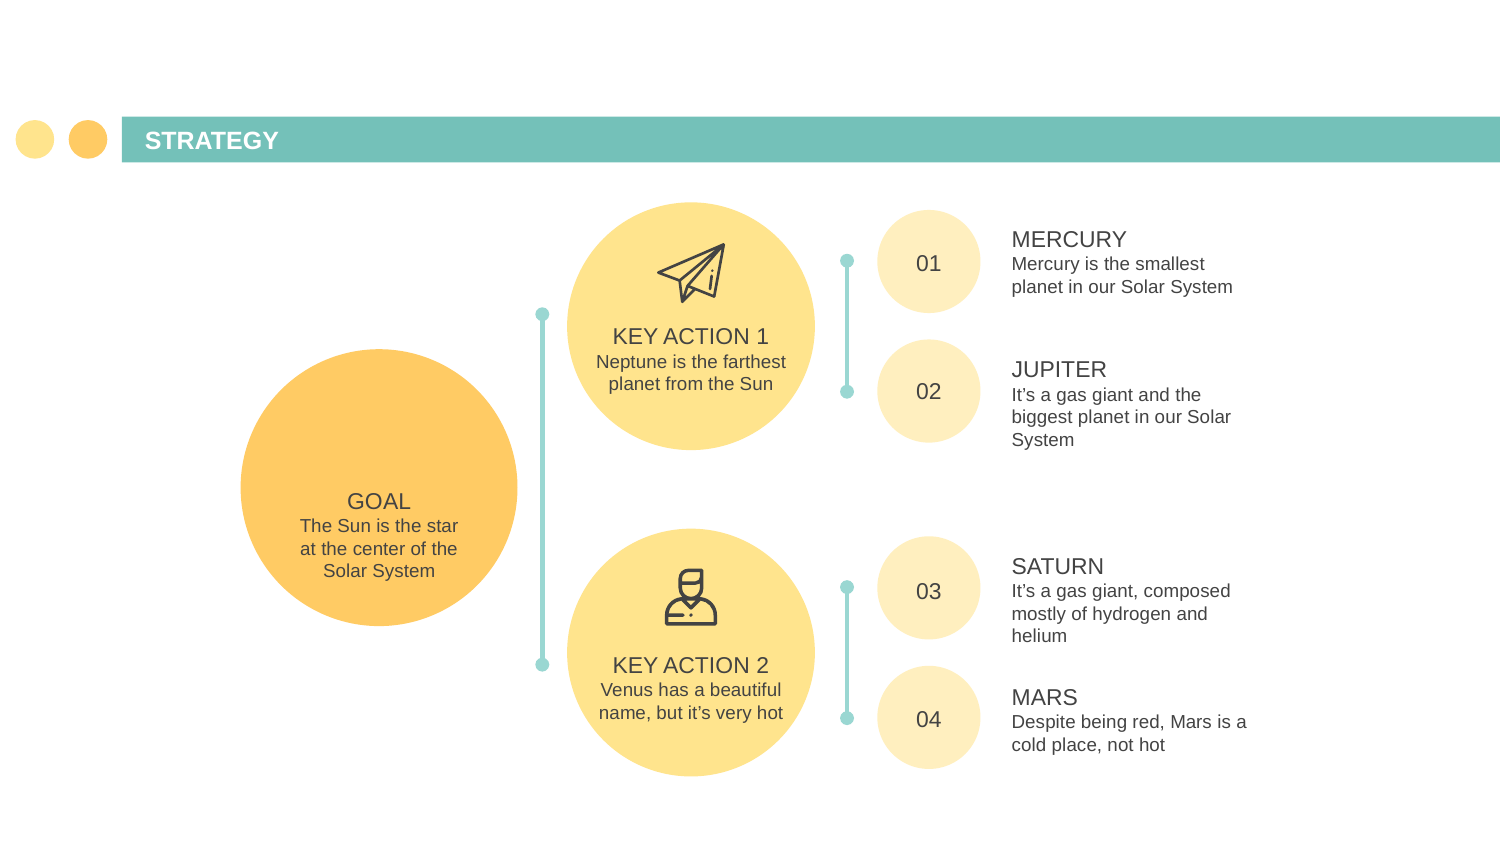

# STRATEGY

MERCURY
Mercury is the smallest planet in our Solar System

01
KEY ACTION 1
Neptune is the farthest planet from the Sun

JUPITER
It’s a gas giant and the biggest planet in our Solar System
02

GOAL
The Sun is the star at the center of the Solar System

SATURN
It’s a gas giant, composed mostly of hydrogen and helium

03
KEY ACTION 2
Venus has a beautiful name, but it’s very hot

MARS
Despite being red, Mars is a cold place, not hot
04